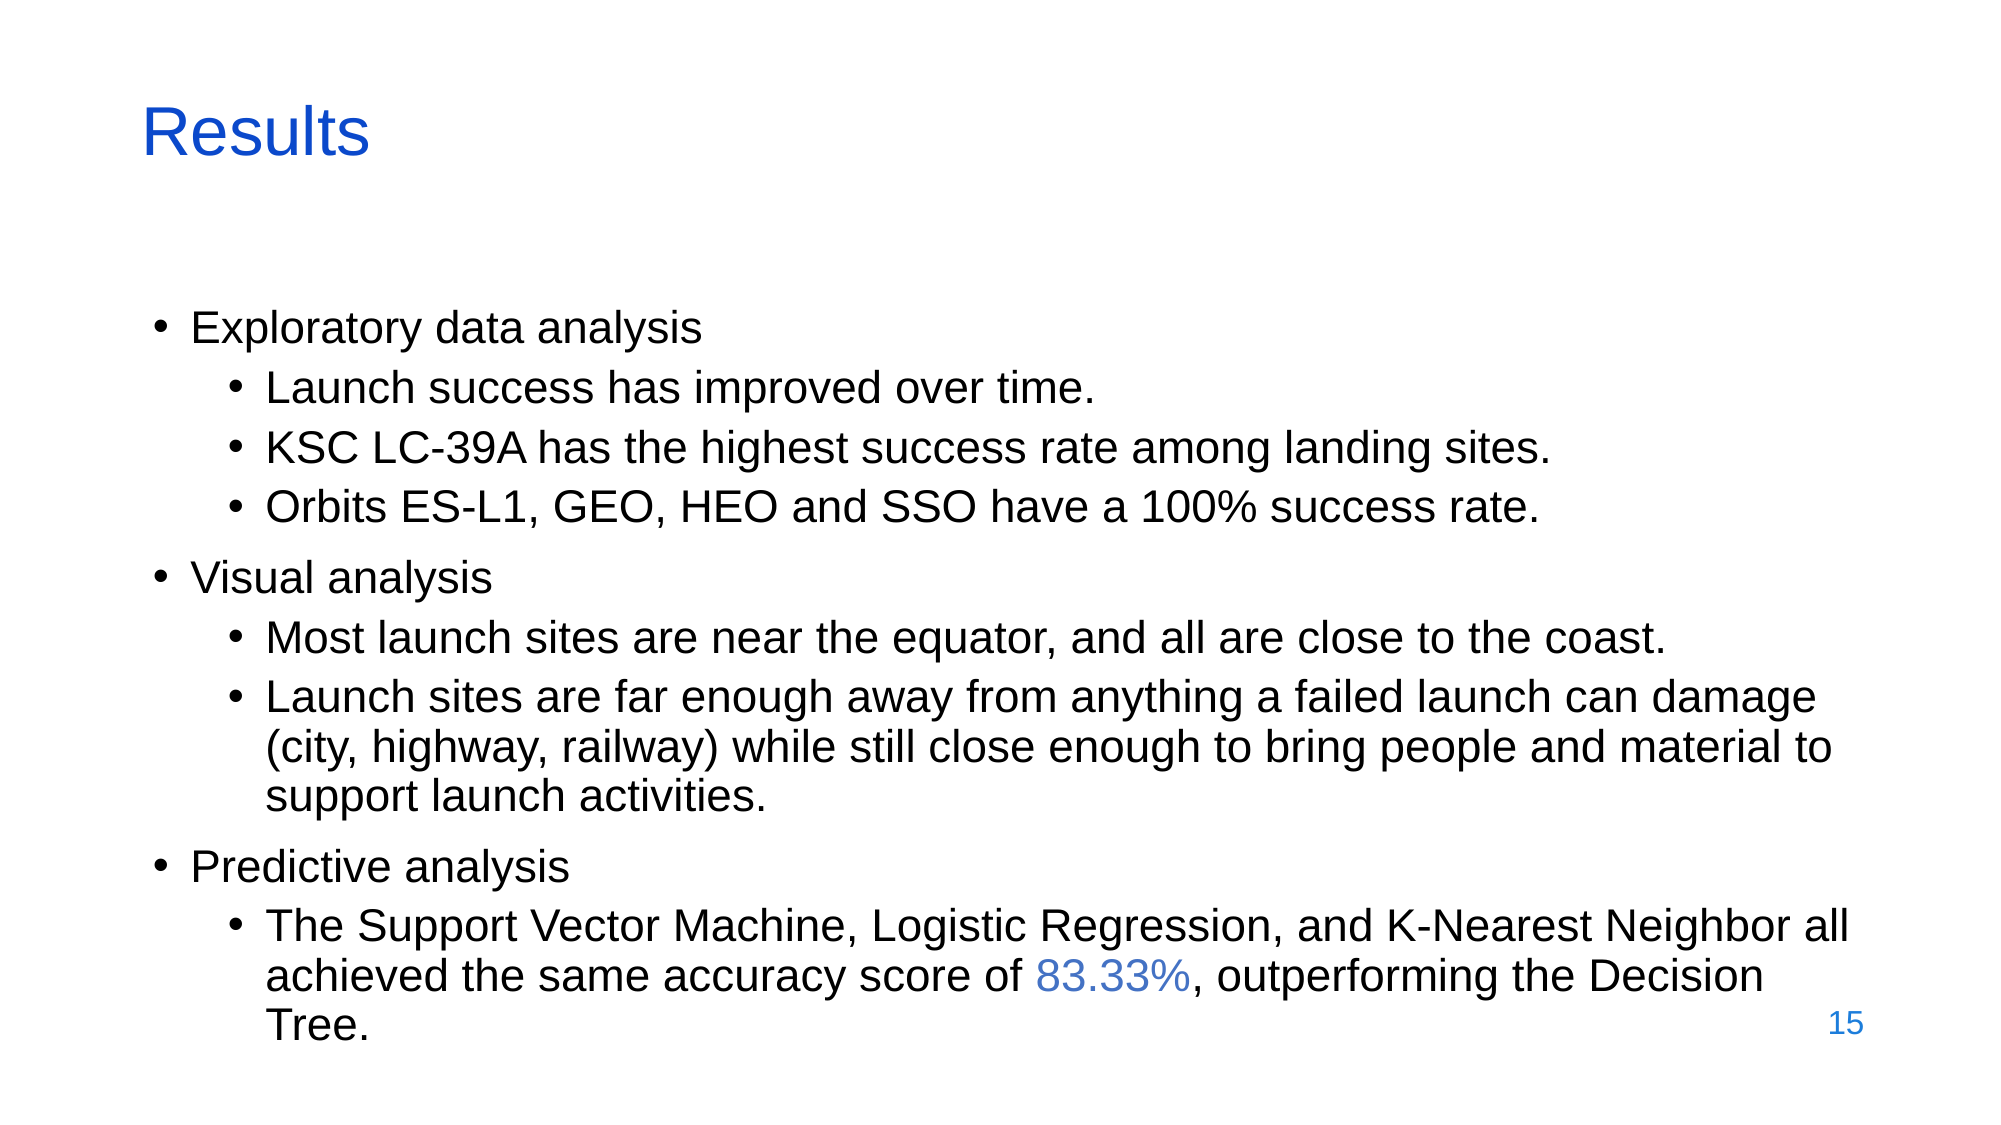

Results
Exploratory data analysis
Launch success has improved over time.
KSC LC-39A has the highest success rate among landing sites.
Orbits ES-L1, GEO, HEO and SSO have a 100% success rate.
Visual analysis
Most launch sites are near the equator, and all are close to the coast.
Launch sites are far enough away from anything a failed launch can damage (city, highway, railway) while still close enough to bring people and material to support launch activities.
Predictive analysis
The Support Vector Machine, Logistic Regression, and K-Nearest Neighbor all achieved the same accuracy score of 83.33%, outperforming the Decision Tree.
15